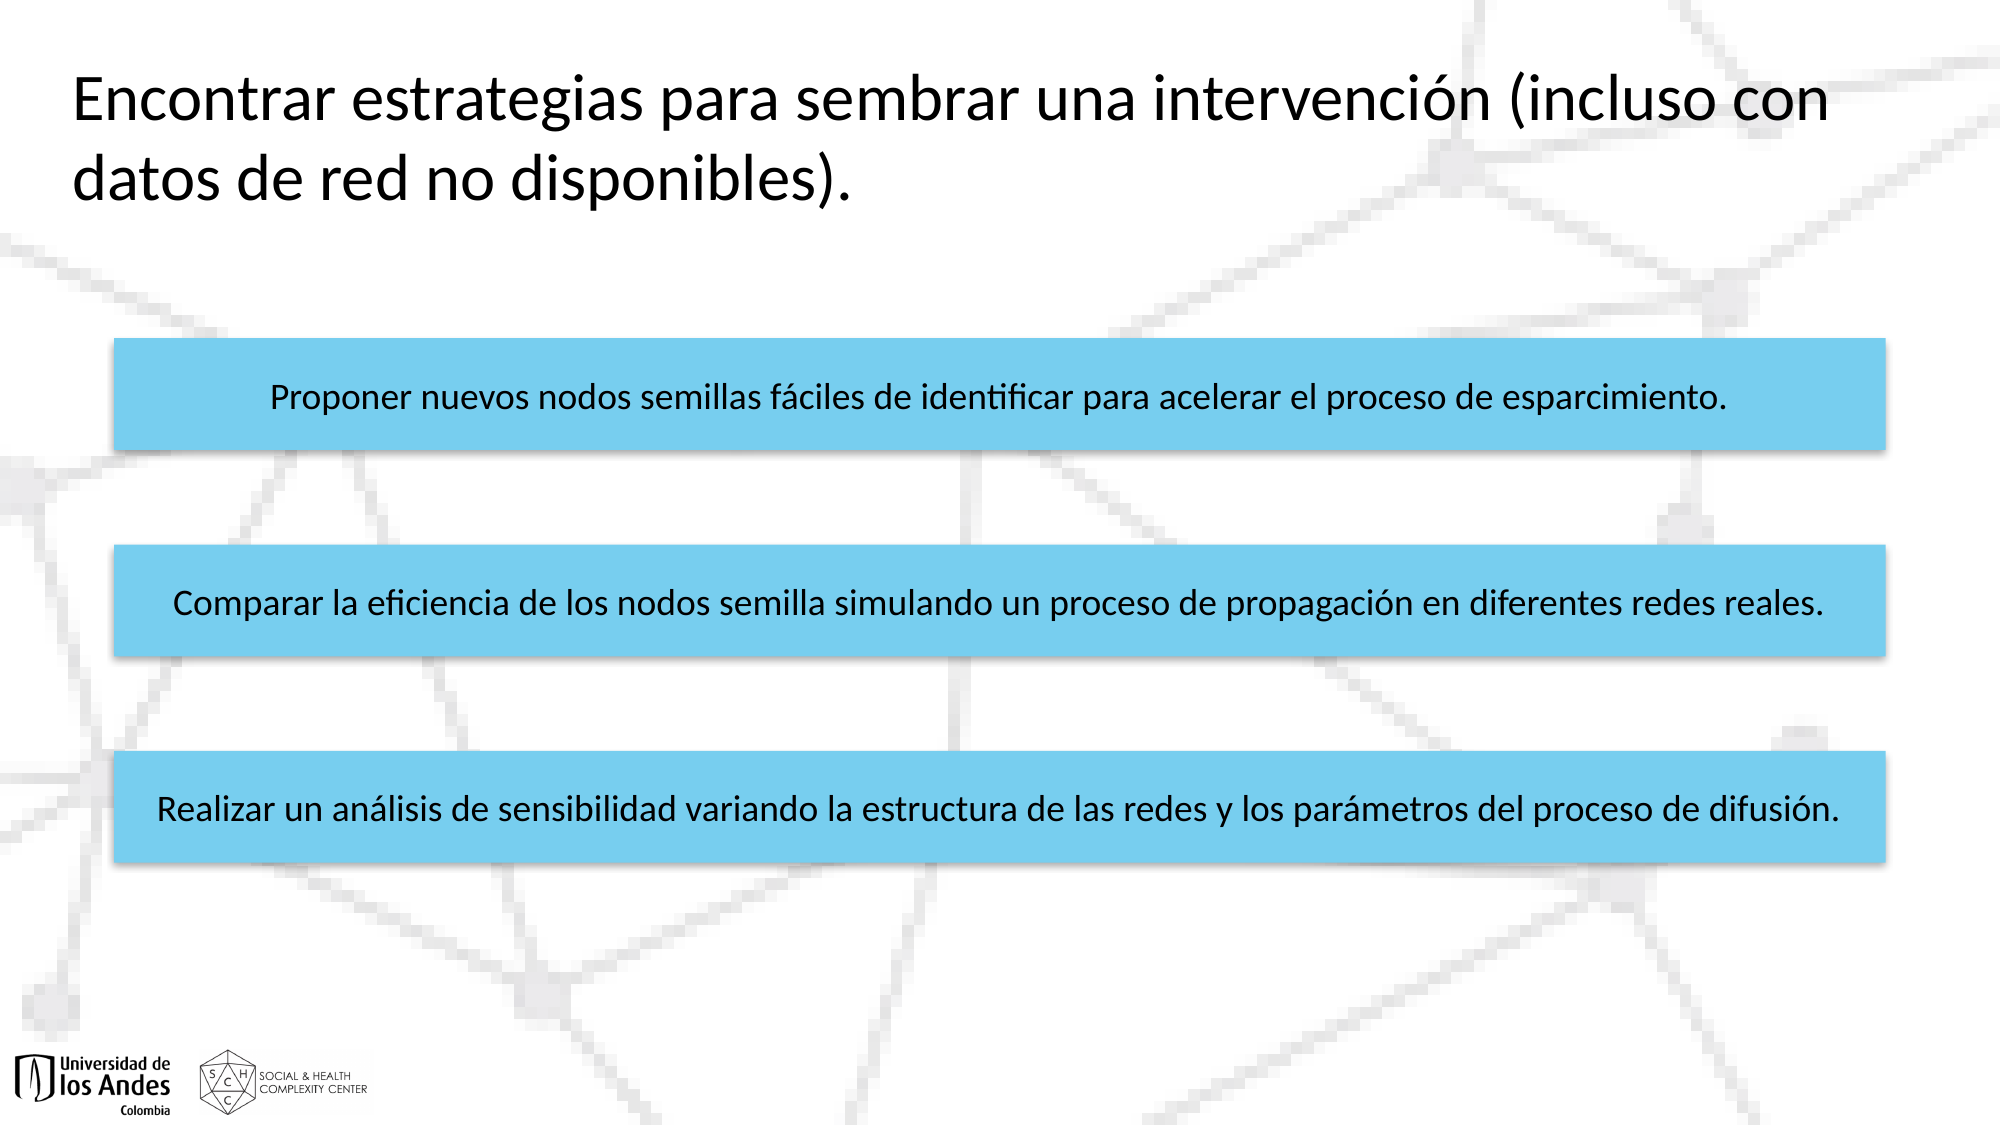

# Encontrar estrategias para sembrar una intervención (incluso con datos de red no disponibles).
Proponer nuevos nodos semillas fáciles de identificar para acelerar el proceso de esparcimiento.
Comparar la eficiencia de los nodos semilla simulando un proceso de propagación en diferentes redes reales.
Realizar un análisis de sensibilidad variando la estructura de las redes y los parámetros del proceso de difusión.